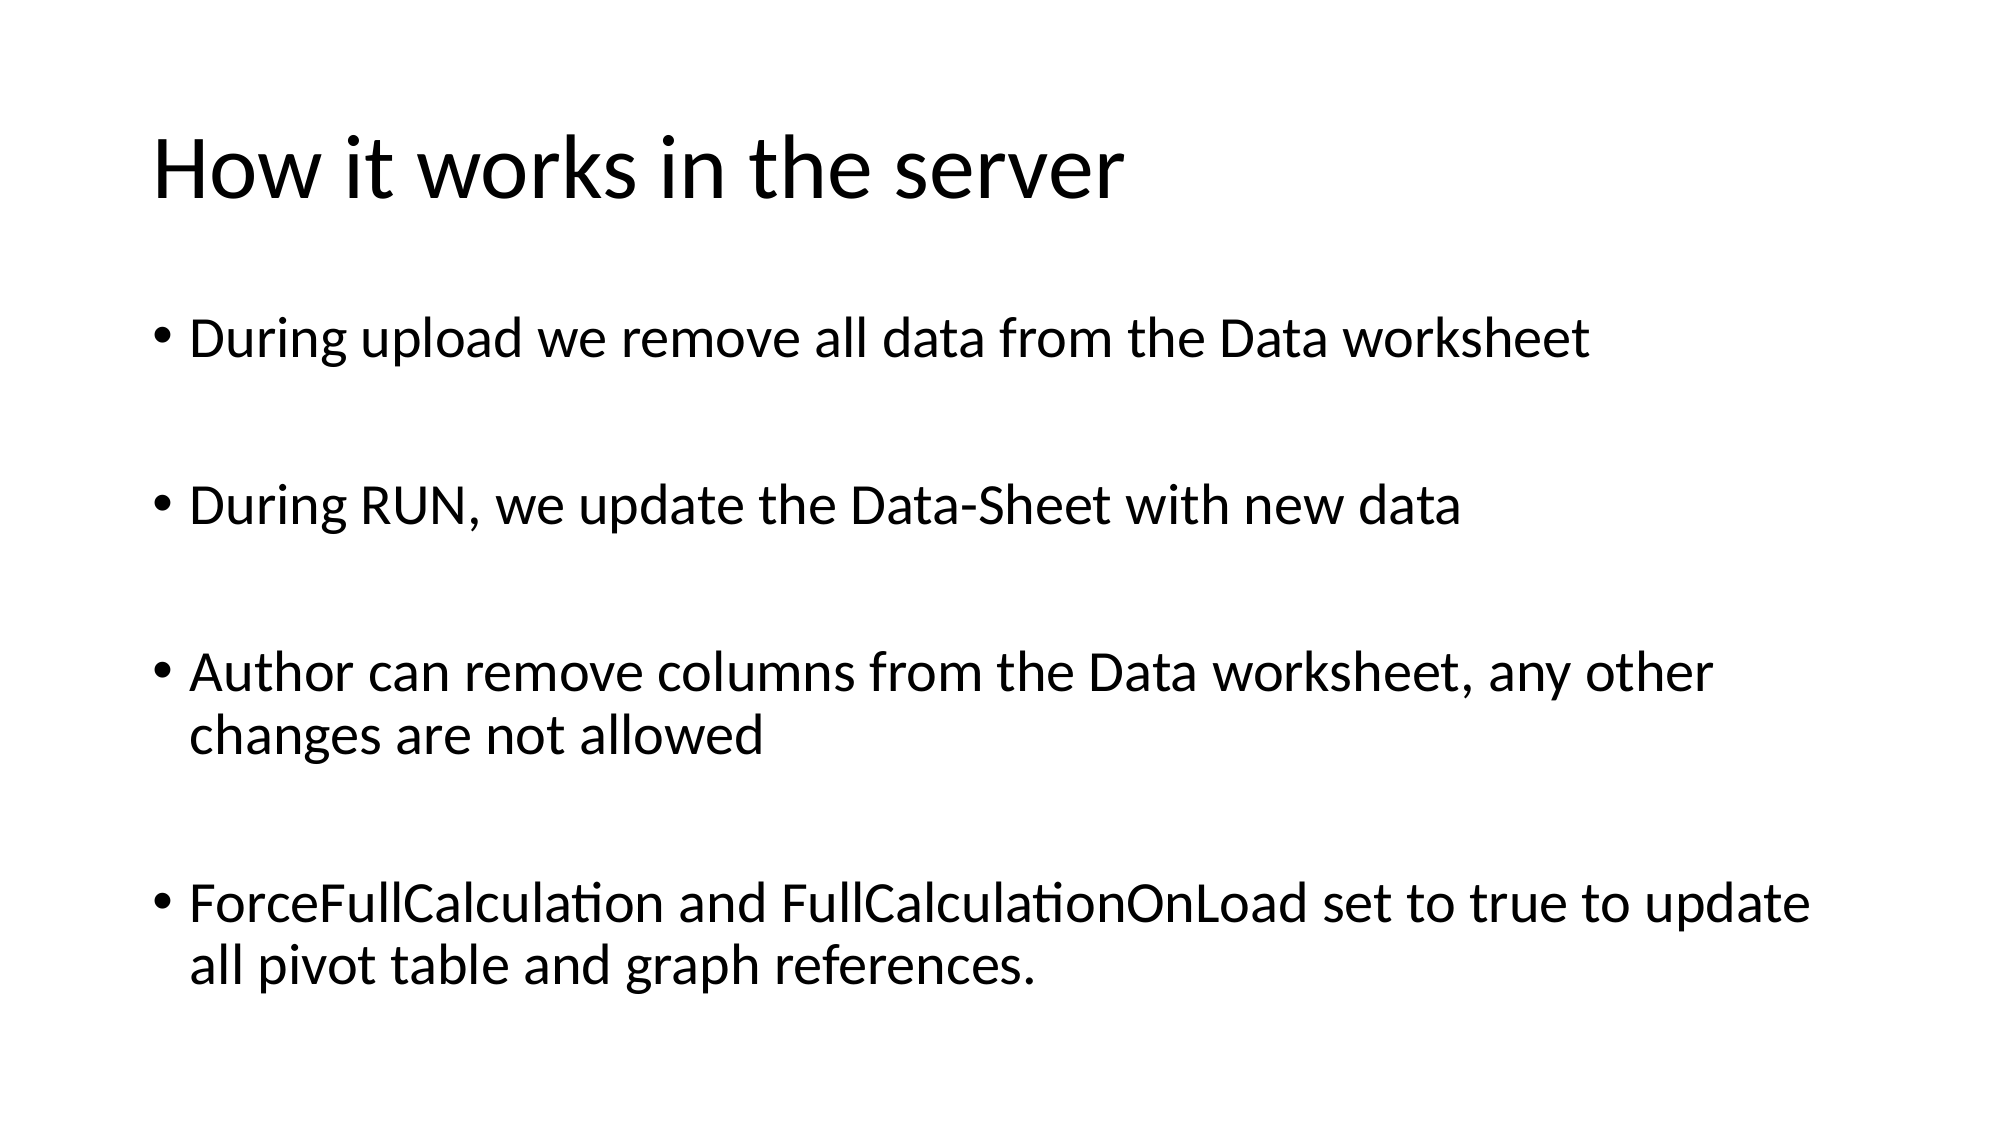

# How it works in the server
During upload we remove all data from the Data worksheet

During RUN, we update the Data-Sheet with new data

Author can remove columns from the Data worksheet, any other changes are not allowed

ForceFullCalculation and FullCalculationOnLoad set to true to update all pivot table and graph references.